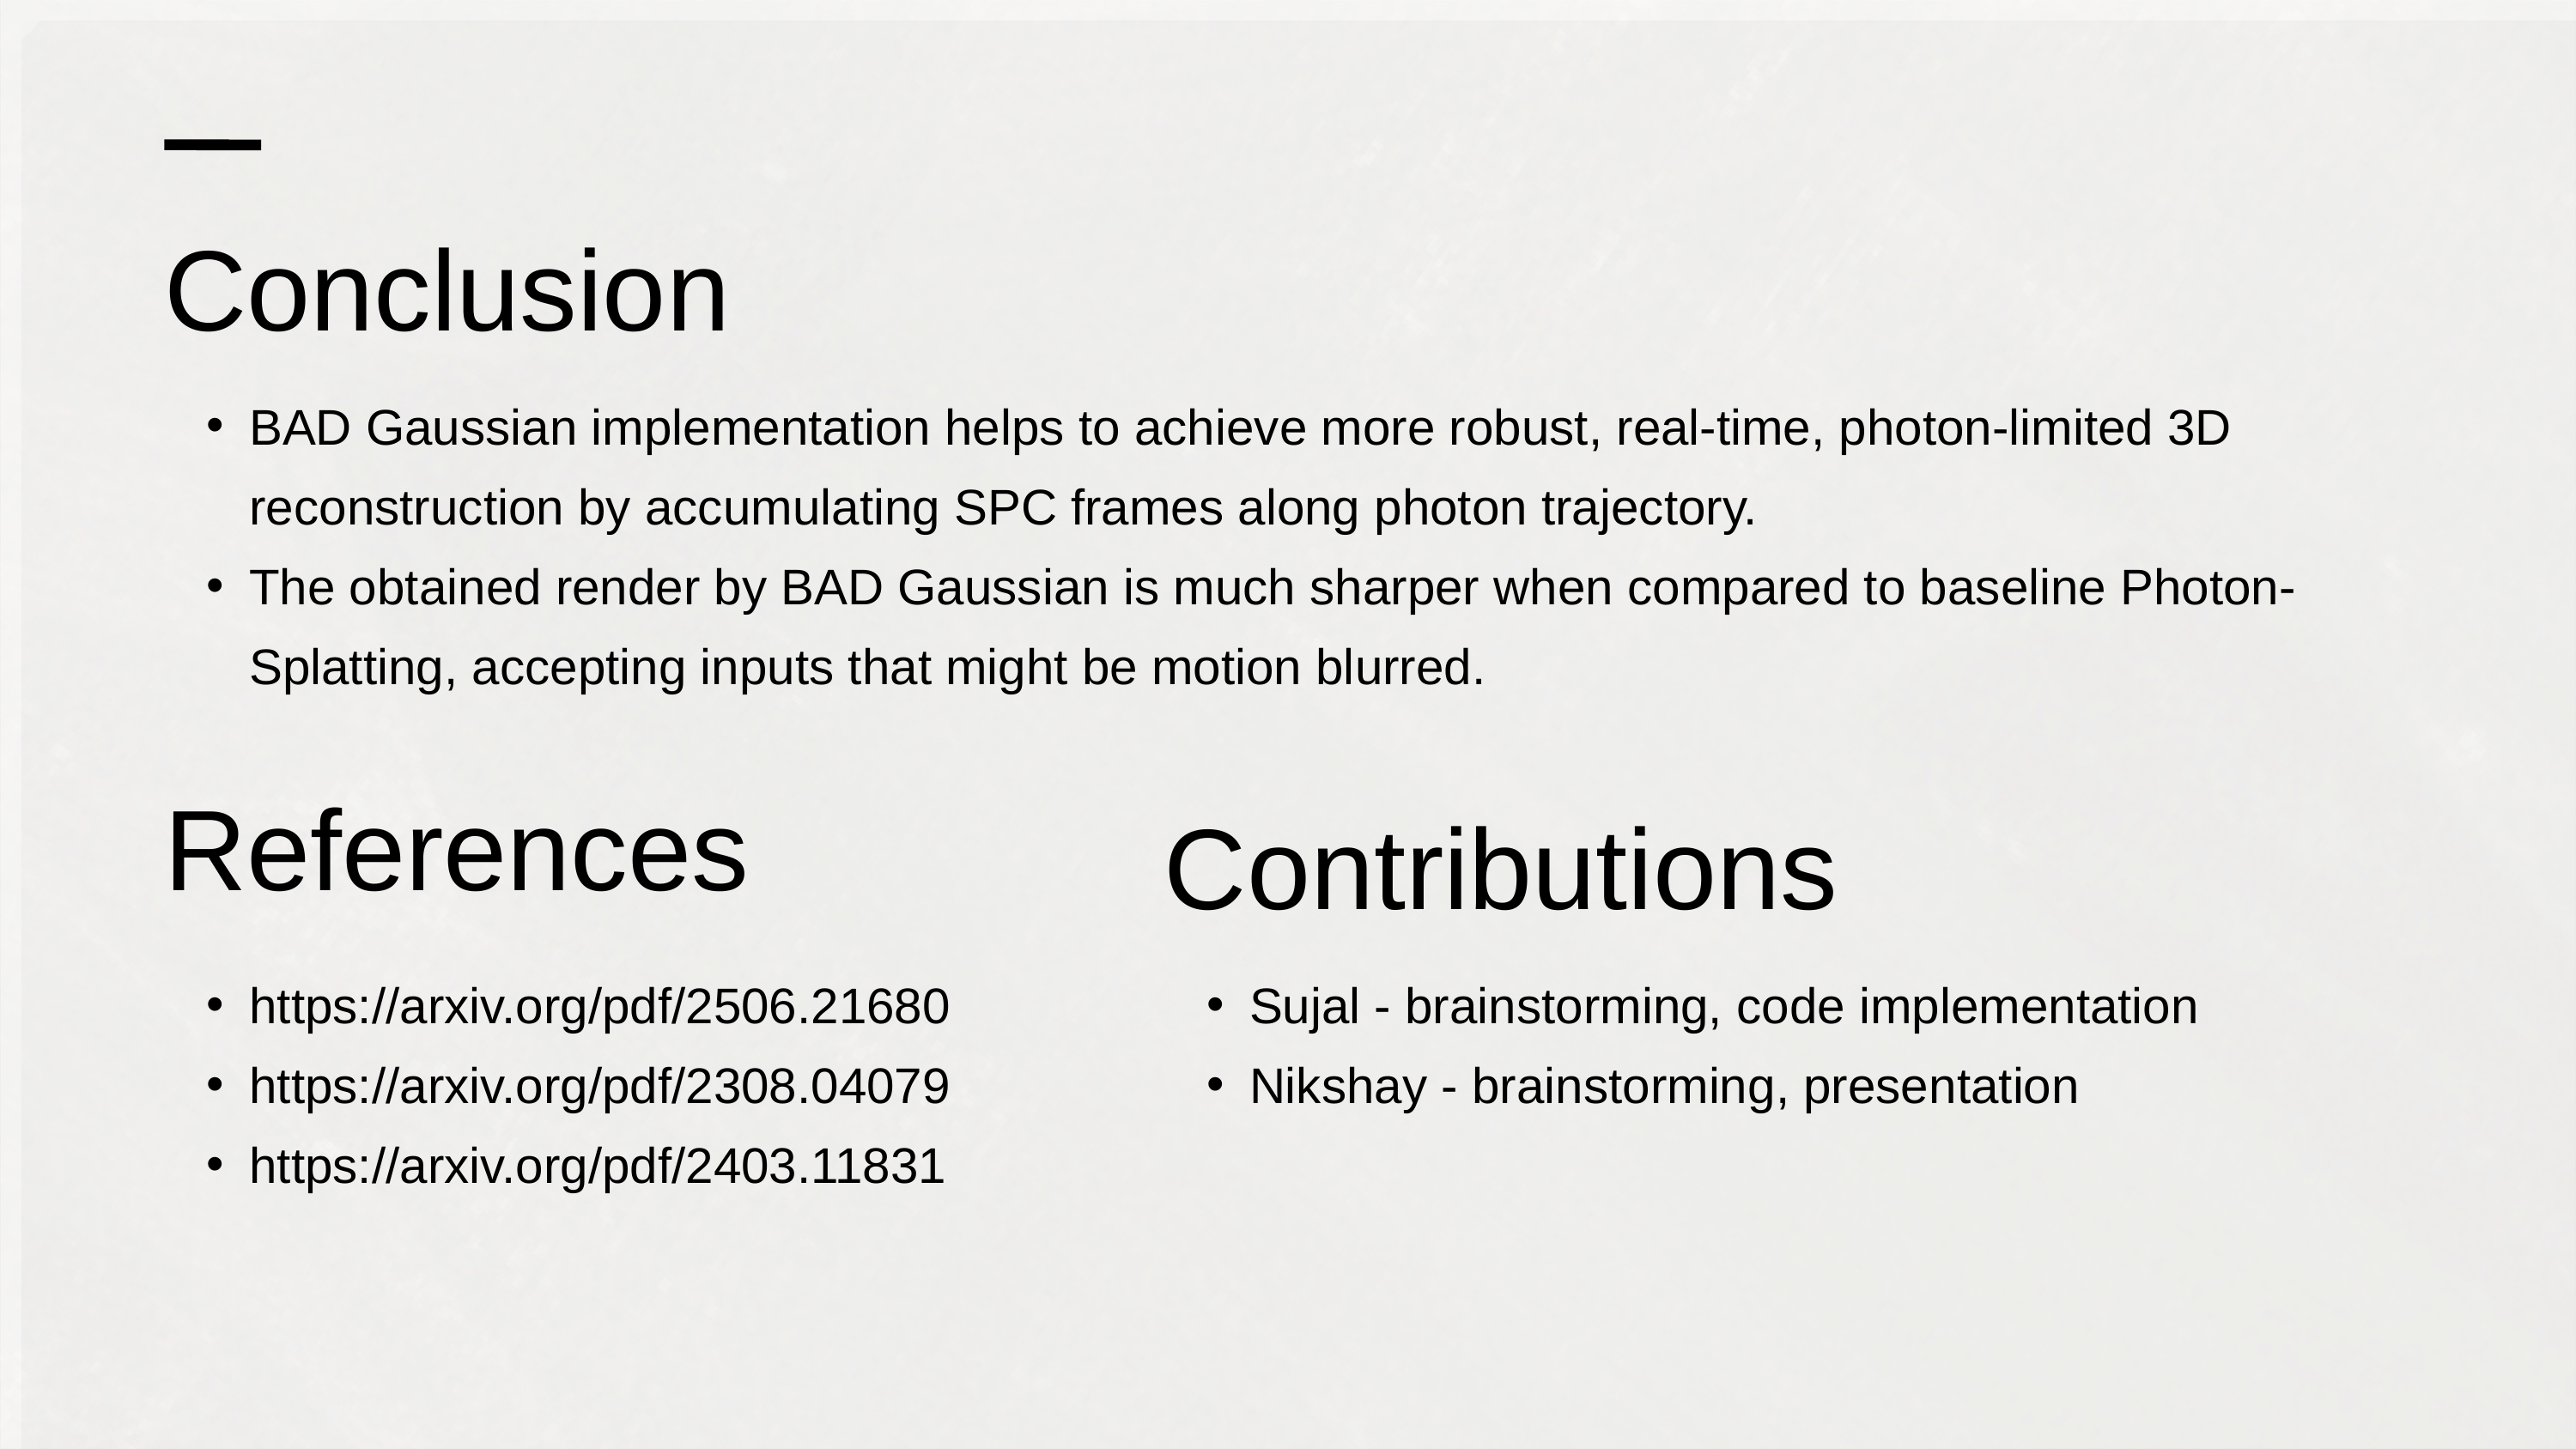

Conclusion
BAD Gaussian implementation helps to achieve more robust, real-time, photon-limited 3D reconstruction by accumulating SPC frames along photon trajectory.
The obtained render by BAD Gaussian is much sharper when compared to baseline Photon-Splatting, accepting inputs that might be motion blurred.
References
Contributions
https://arxiv.org/pdf/2506.21680
https://arxiv.org/pdf/2308.04079
https://arxiv.org/pdf/2403.11831
Sujal - brainstorming, code implementation
Nikshay - brainstorming, presentation